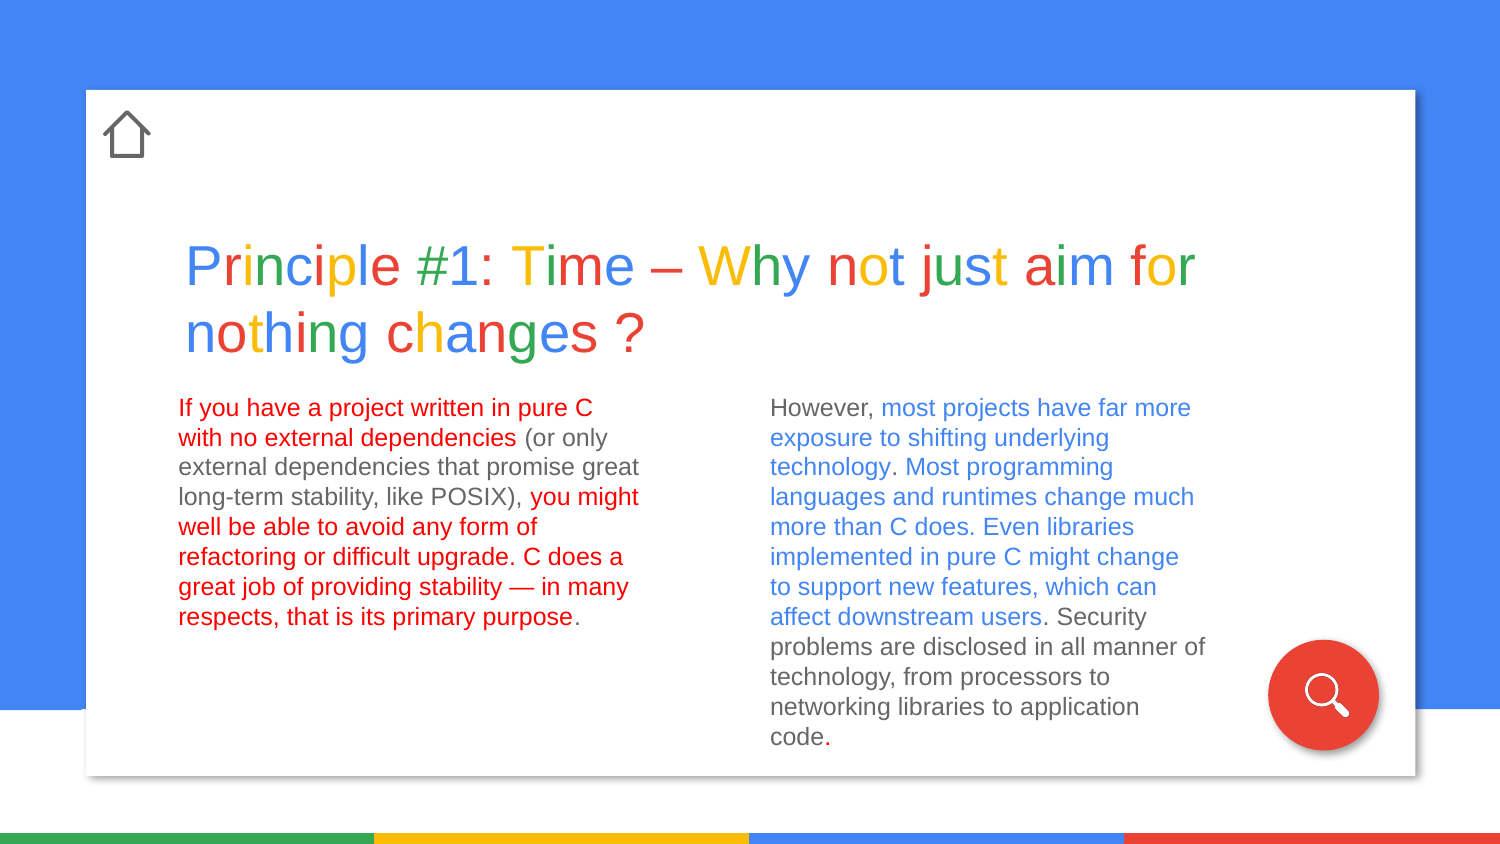

Principle #1: Time – Why not just aim for nothing changes ?
If you have a project written in pure C with no external dependencies (or only external dependencies that promise great long-term stability, like POSIX), you might well be able to avoid any form of refactoring or difficult upgrade. C does a great job of providing stability — in many respects, that is its primary purpose.
However, most projects have far more exposure to shifting underlying technology. Most programming languages and runtimes change much more than C does. Even libraries implemented in pure C might change to support new features, which can affect downstream users. Security problems are disclosed in all manner of technology, from processors to networking libraries to application code.